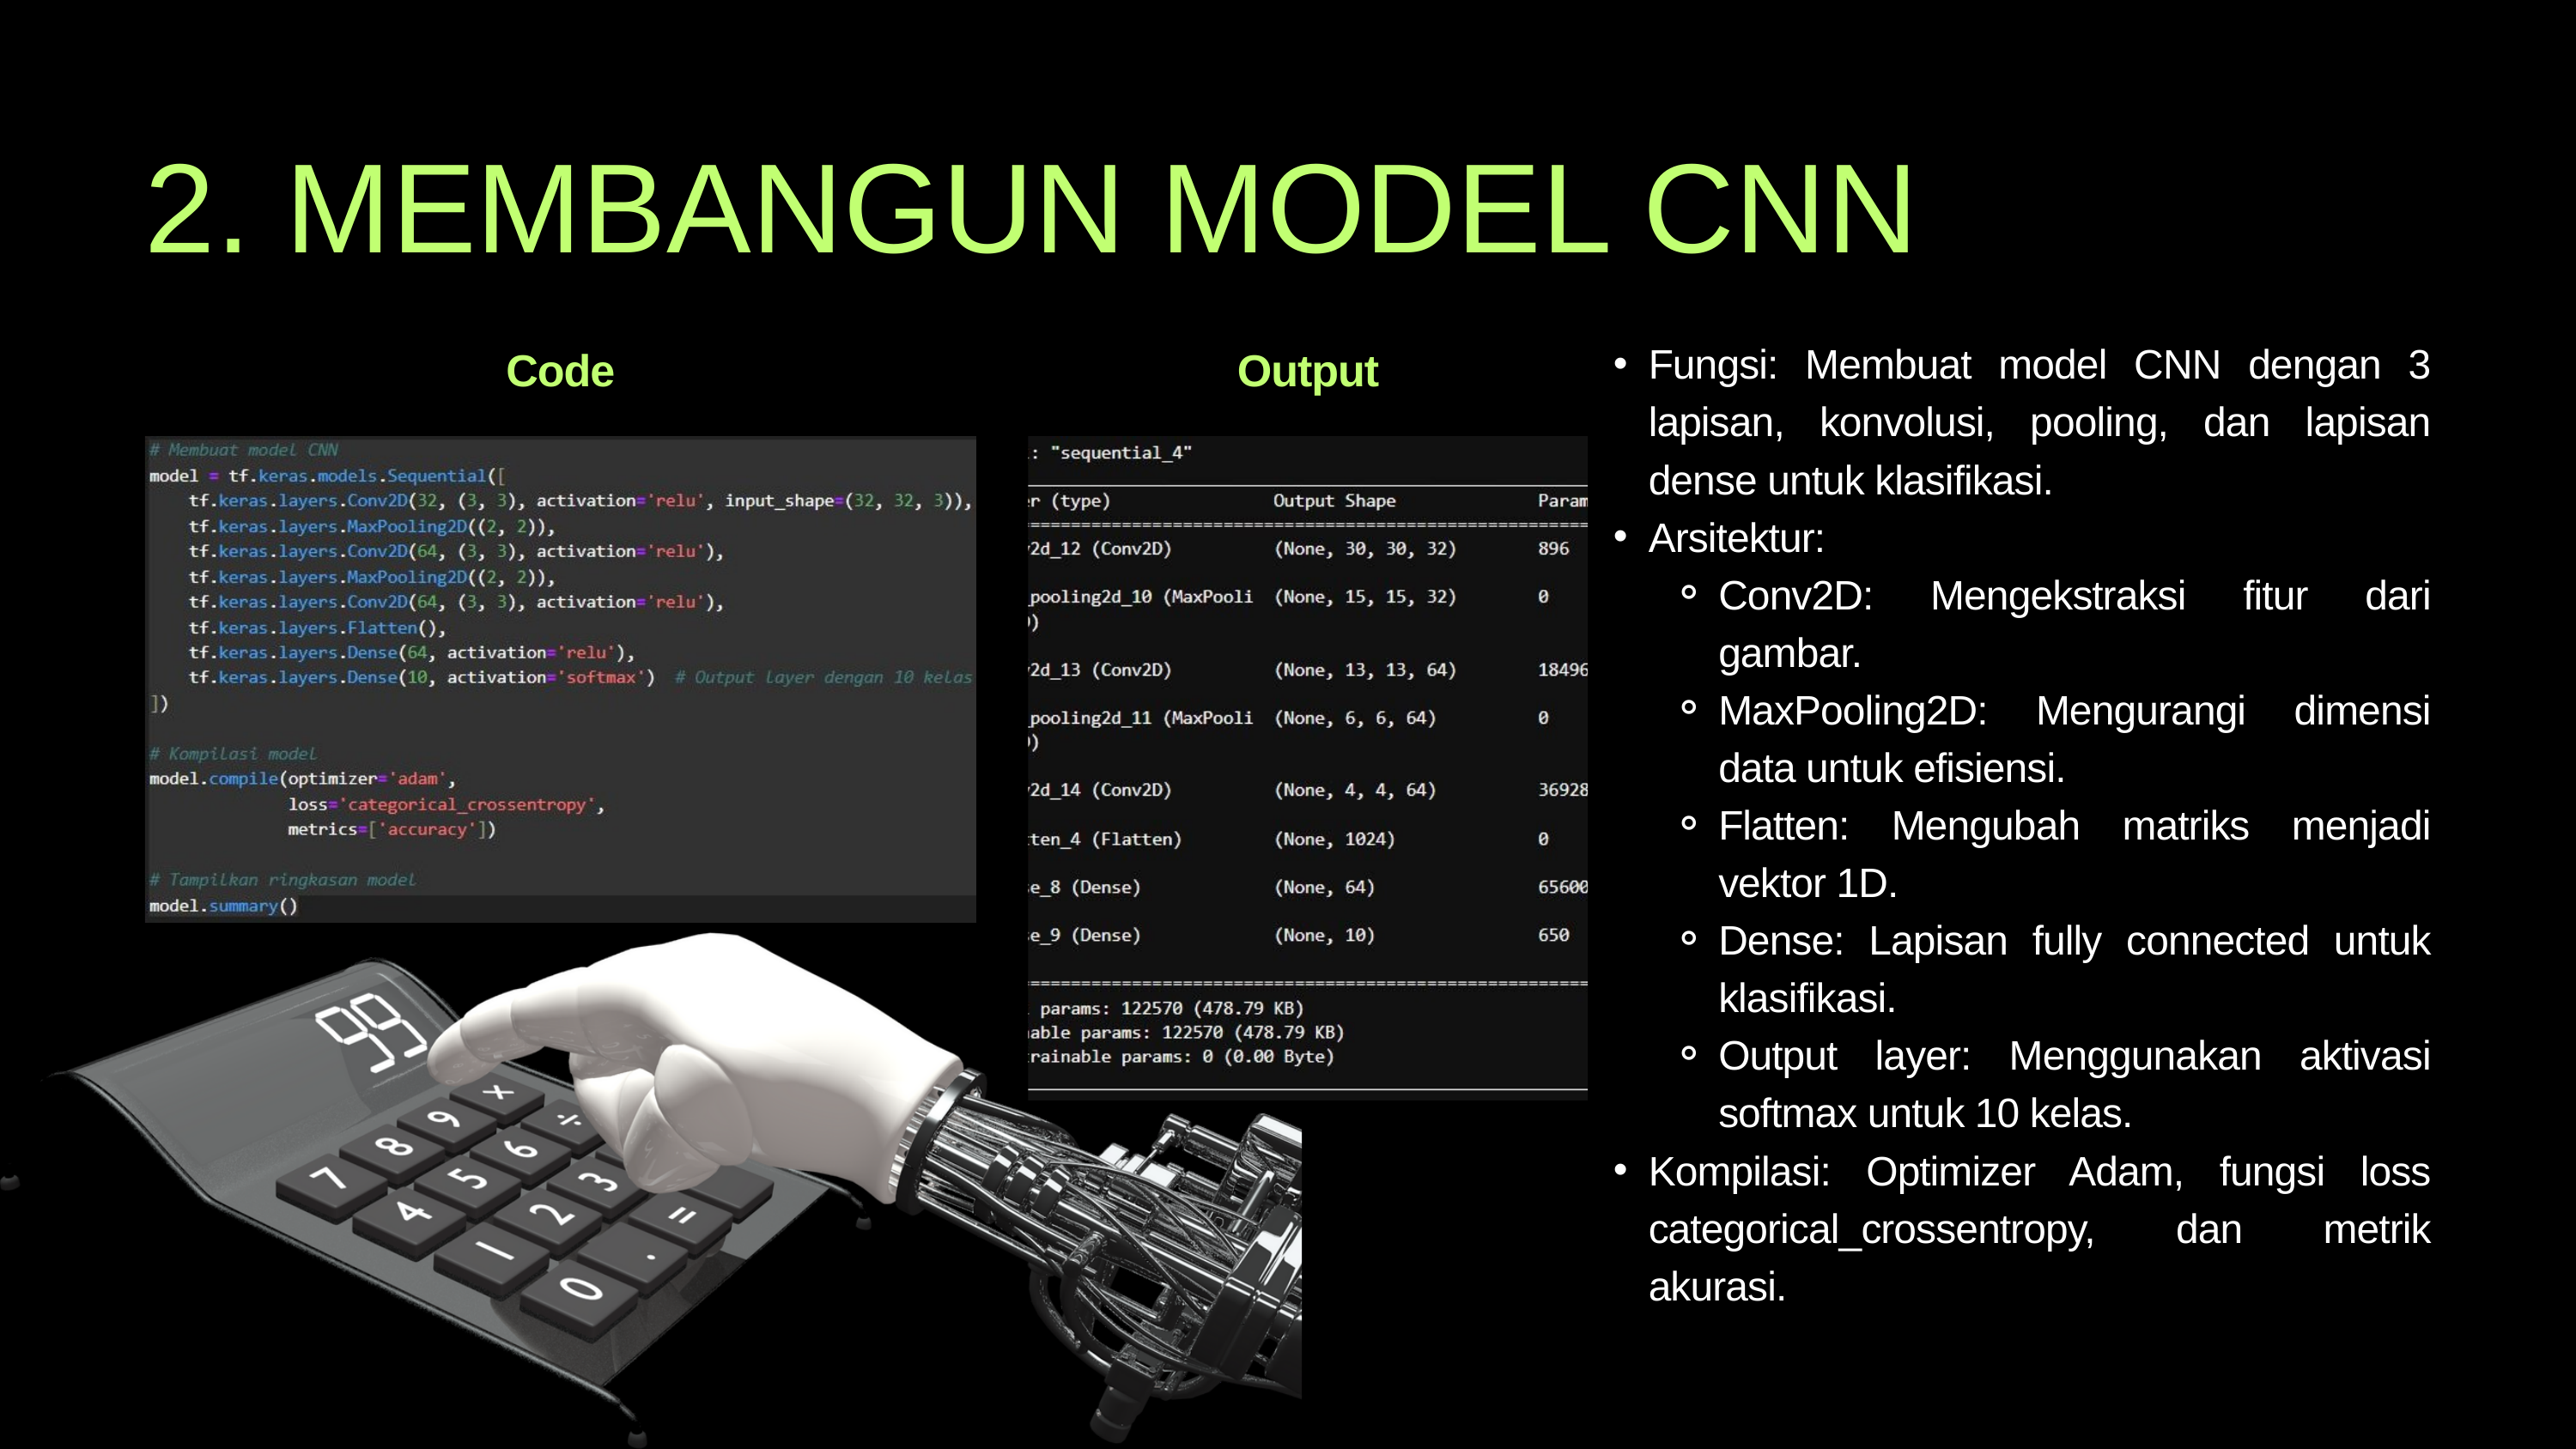

2. MEMBANGUN MODEL CNN
Fungsi: Membuat model CNN dengan 3 lapisan, konvolusi, pooling, dan lapisan dense untuk klasifikasi.
Arsitektur:
Conv2D: Mengekstraksi fitur dari gambar.
MaxPooling2D: Mengurangi dimensi data untuk efisiensi.
Flatten: Mengubah matriks menjadi vektor 1D.
Dense: Lapisan fully connected untuk klasifikasi.
Output layer: Menggunakan aktivasi softmax untuk 10 kelas.
Kompilasi: Optimizer Adam, fungsi loss categorical_crossentropy, dan metrik akurasi.

Code
Output